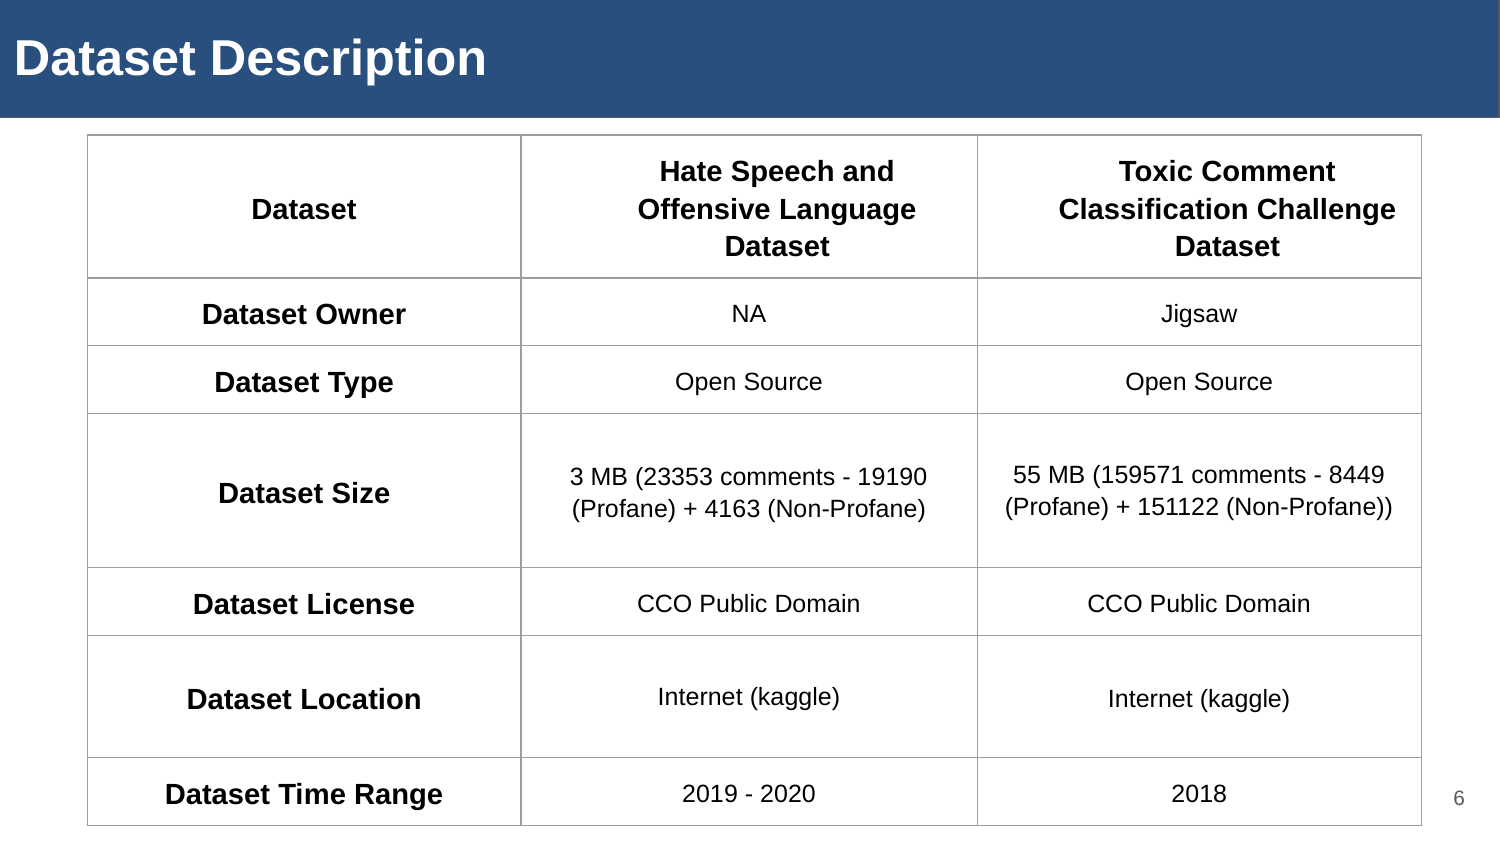

Dataset Description
| Dataset | Hate Speech and Offensive Language Dataset | Toxic Comment Classification Challenge Dataset |
| --- | --- | --- |
| Dataset Owner | NA | Jigsaw |
| Dataset Type | Open Source | Open Source |
| Dataset Size | 3 MB (23353 comments - 19190 (Profane) + 4163 (Non-Profane) | 55 MB (159571 comments - 8449 (Profane) + 151122 (Non-Profane)) |
| Dataset License | CCO Public Domain | CCO Public Domain |
| Dataset Location | Internet (kaggle) | Internet (kaggle) |
| Dataset Time Range | 2019 - 2020 | 2018 |
6